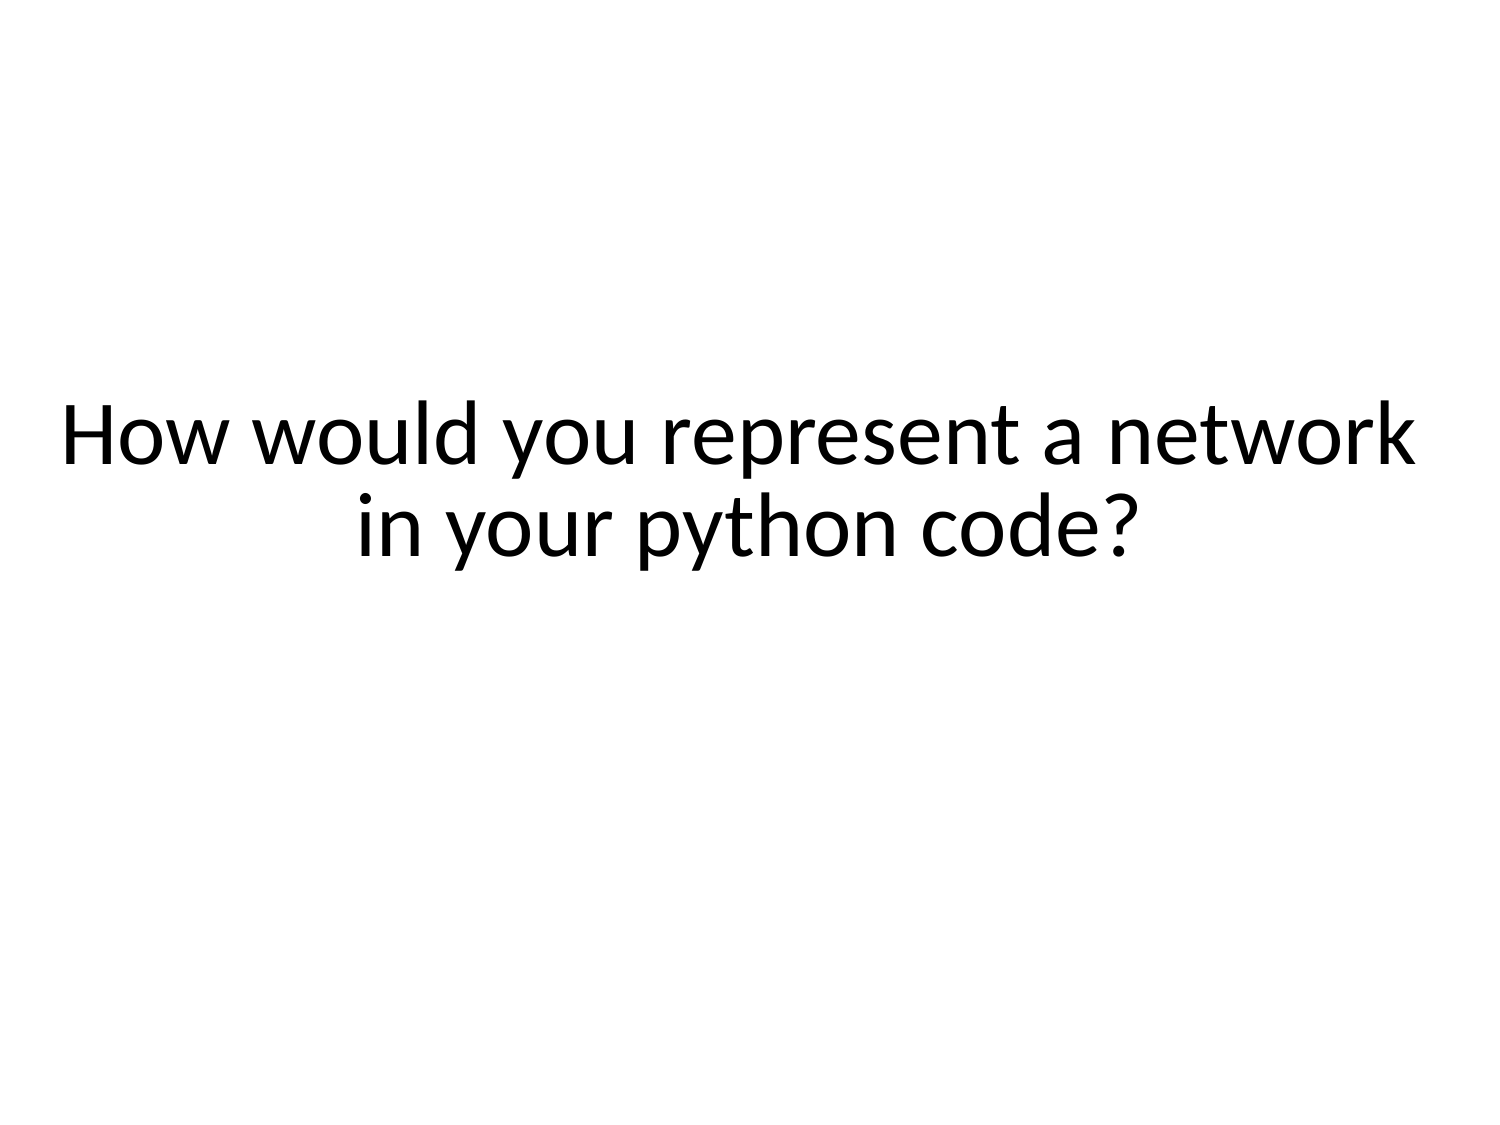

How would you represent a network
in your python code?